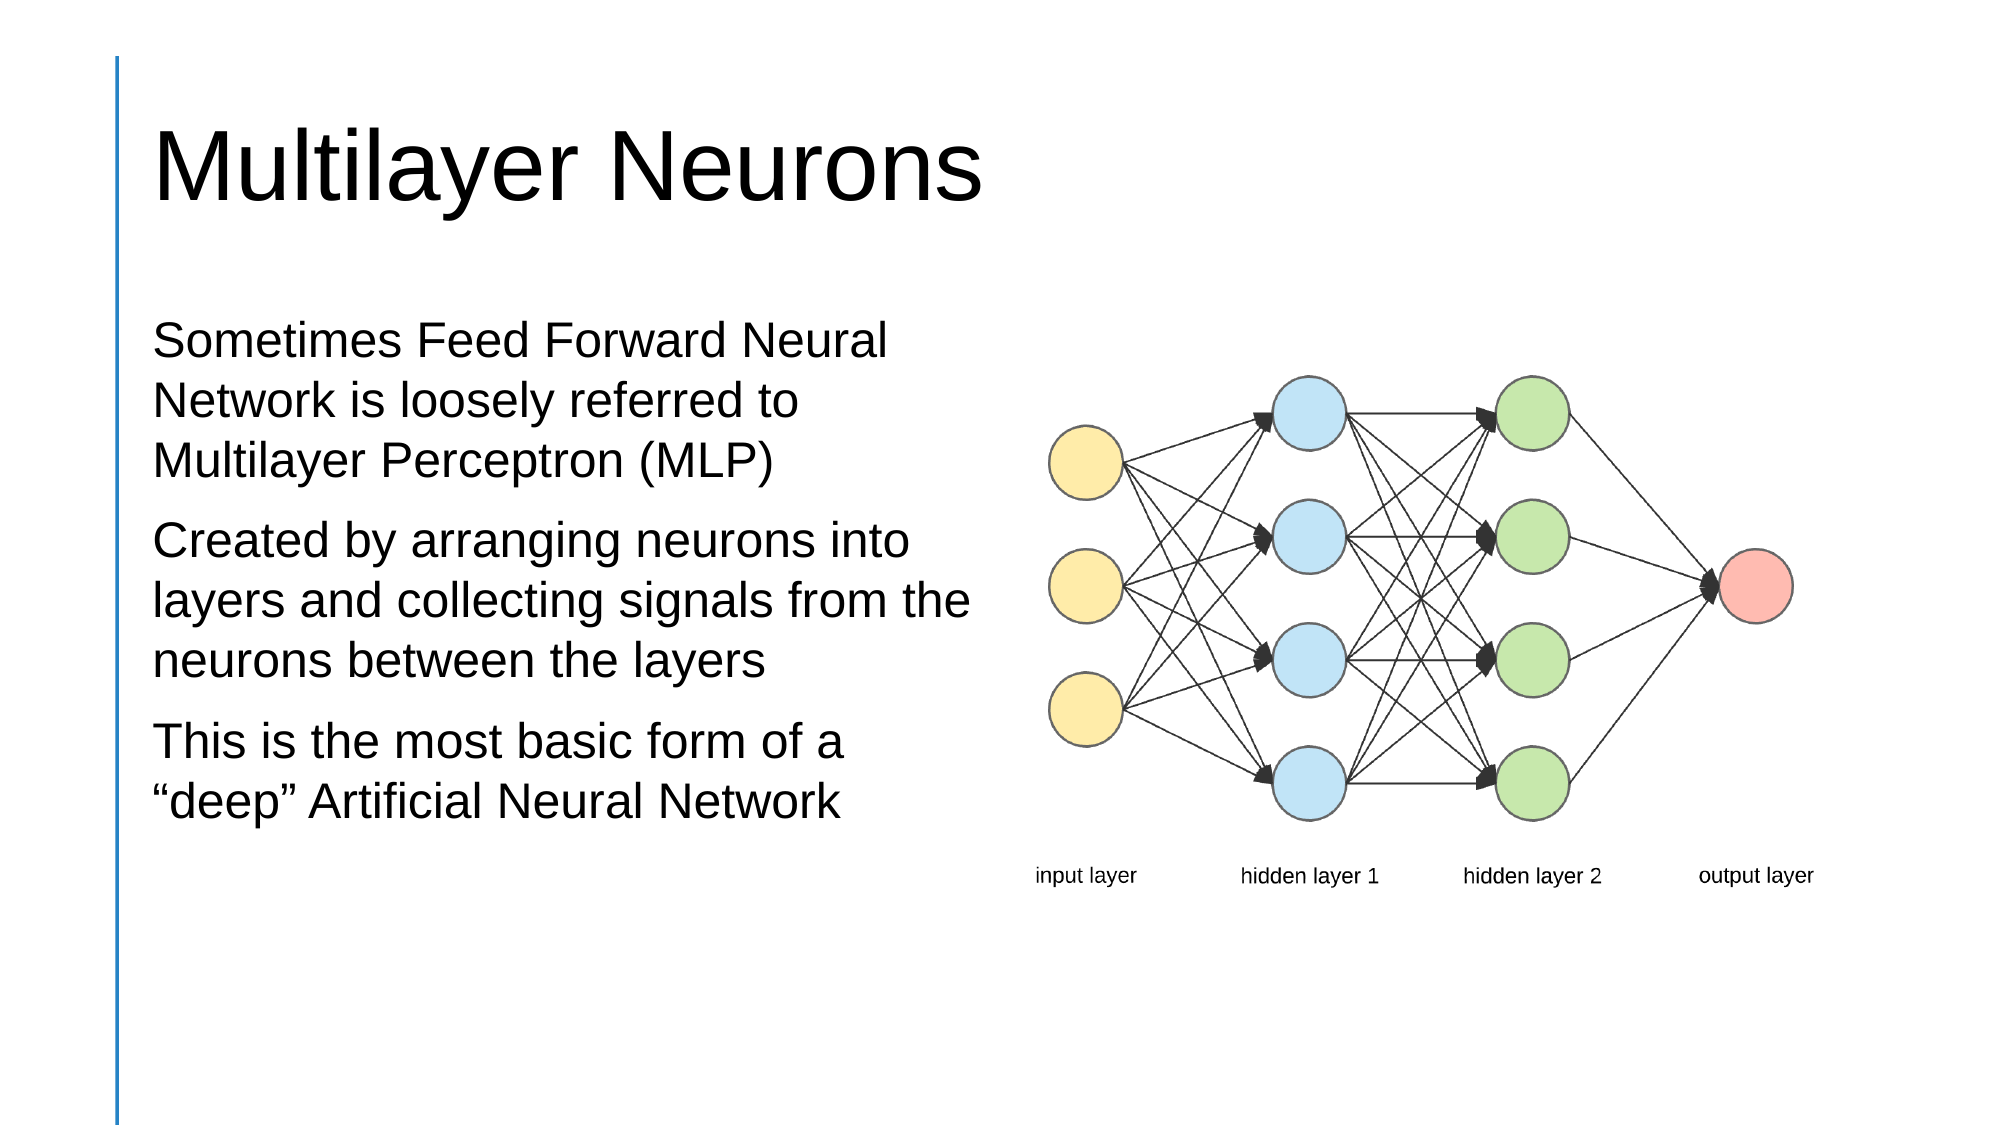

# Multilayer Neurons
Sometimes Feed Forward Neural Network is loosely referred to Multilayer Perceptron (MLP)
Created by arranging neurons into layers and collecting signals from the neurons between the layers
This is the most basic form of a “deep” Artificial Neural Network